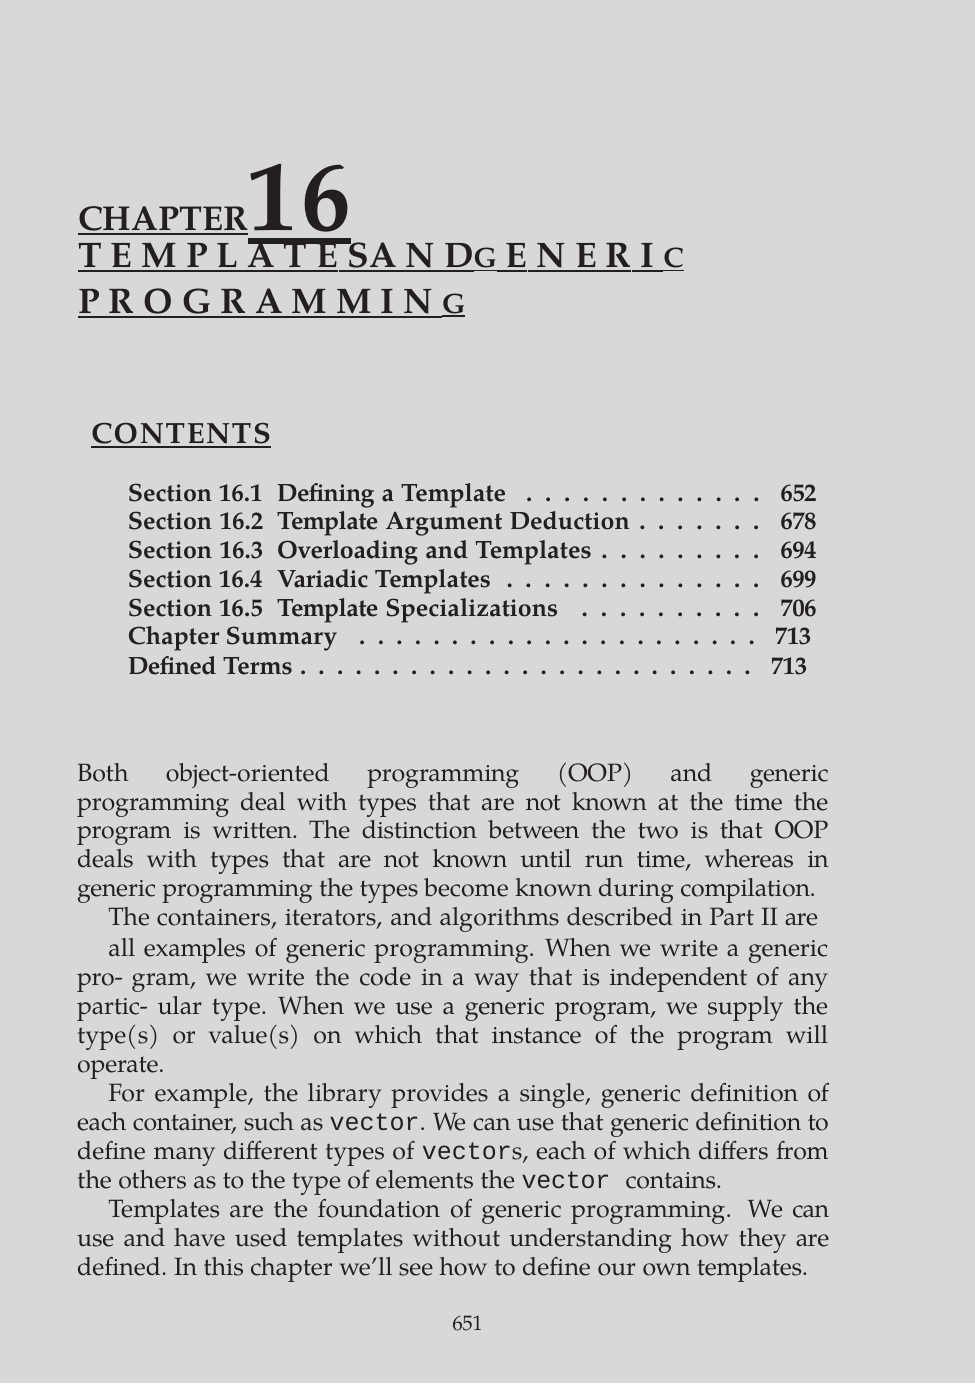

# C	H	A	P	T	E	R	16
T E M P L A T E S	A N D	G E N E R I C
P R O G R A M M I N G
Contents
Section 16.1 Defining a Template  . . . . . . . . . . . . .  652 Section 16.2 Template Argument Deduction . . . . . . .  678 Section 16.3 Overloading and Templates . . . . . . . . .  694 Section 16.4 Variadic Templates . . . . . . . . . . . . . .  699 Section 16.5 Template Specializations  . . . . . . . . . .  706 Chapter Summary  . . . . . . . . . . . . . . . . . . . . . .  713
Defined Terms . . . . . . . . . . . . . . . . . . . . . . . . .  713
Both object-oriented programming (OOP) and generic programming deal with types that are not known at the time the program is written. The distinction between the two is that OOP deals with types that are not known until run time, whereas in generic programming the types become known during compilation.
The containers, iterators, and algorithms described in Part II are
all examples of generic programming. When we write a generic pro- gram, we write the code in a way that is independent of any partic- ular type. When we use a generic program, we supply the type(s) or value(s) on which that instance of the program will operate.
For example, the library provides a single, generic definition of each container, such as vector. We can use that generic definition to define many different types of vectors, each of which differs from the others as to the type of elements the vector contains.
Templates are the foundation of generic programming. We can use and have used templates without understanding how they are defined. In this chapter we’ll see how to define our own templates.

651